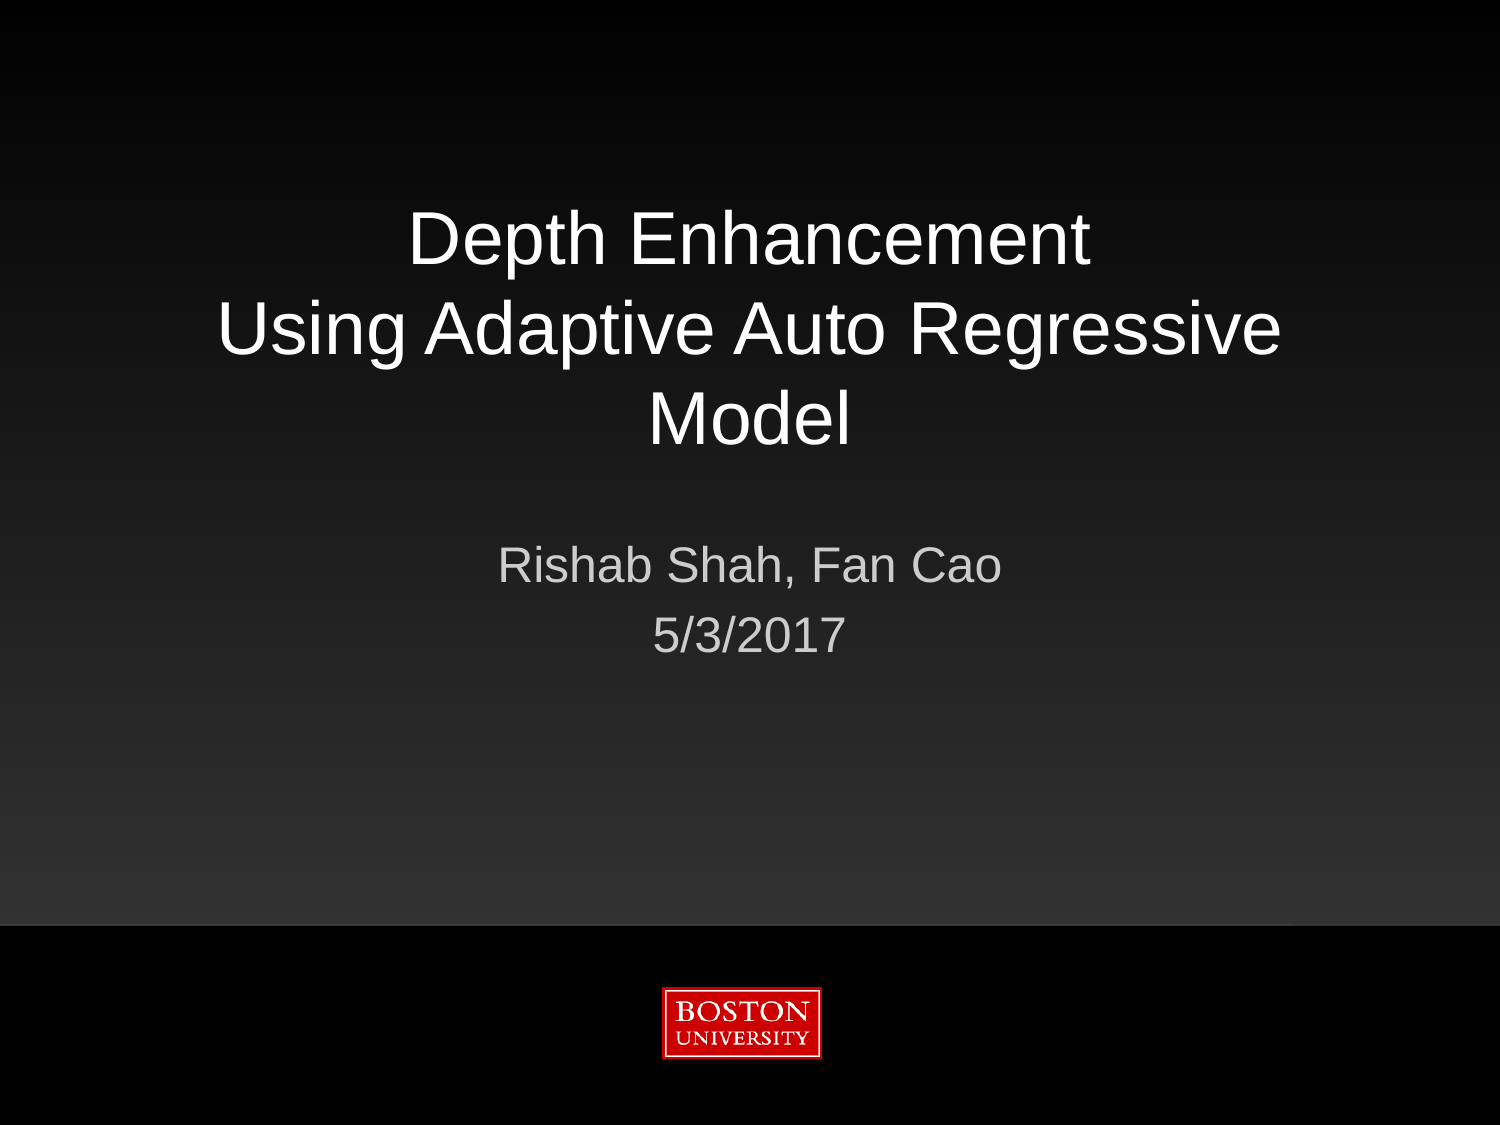

# Depth Enhancement Using Adaptive Auto Regressive Model
Rishab Shah, Fan Cao
5/3/2017